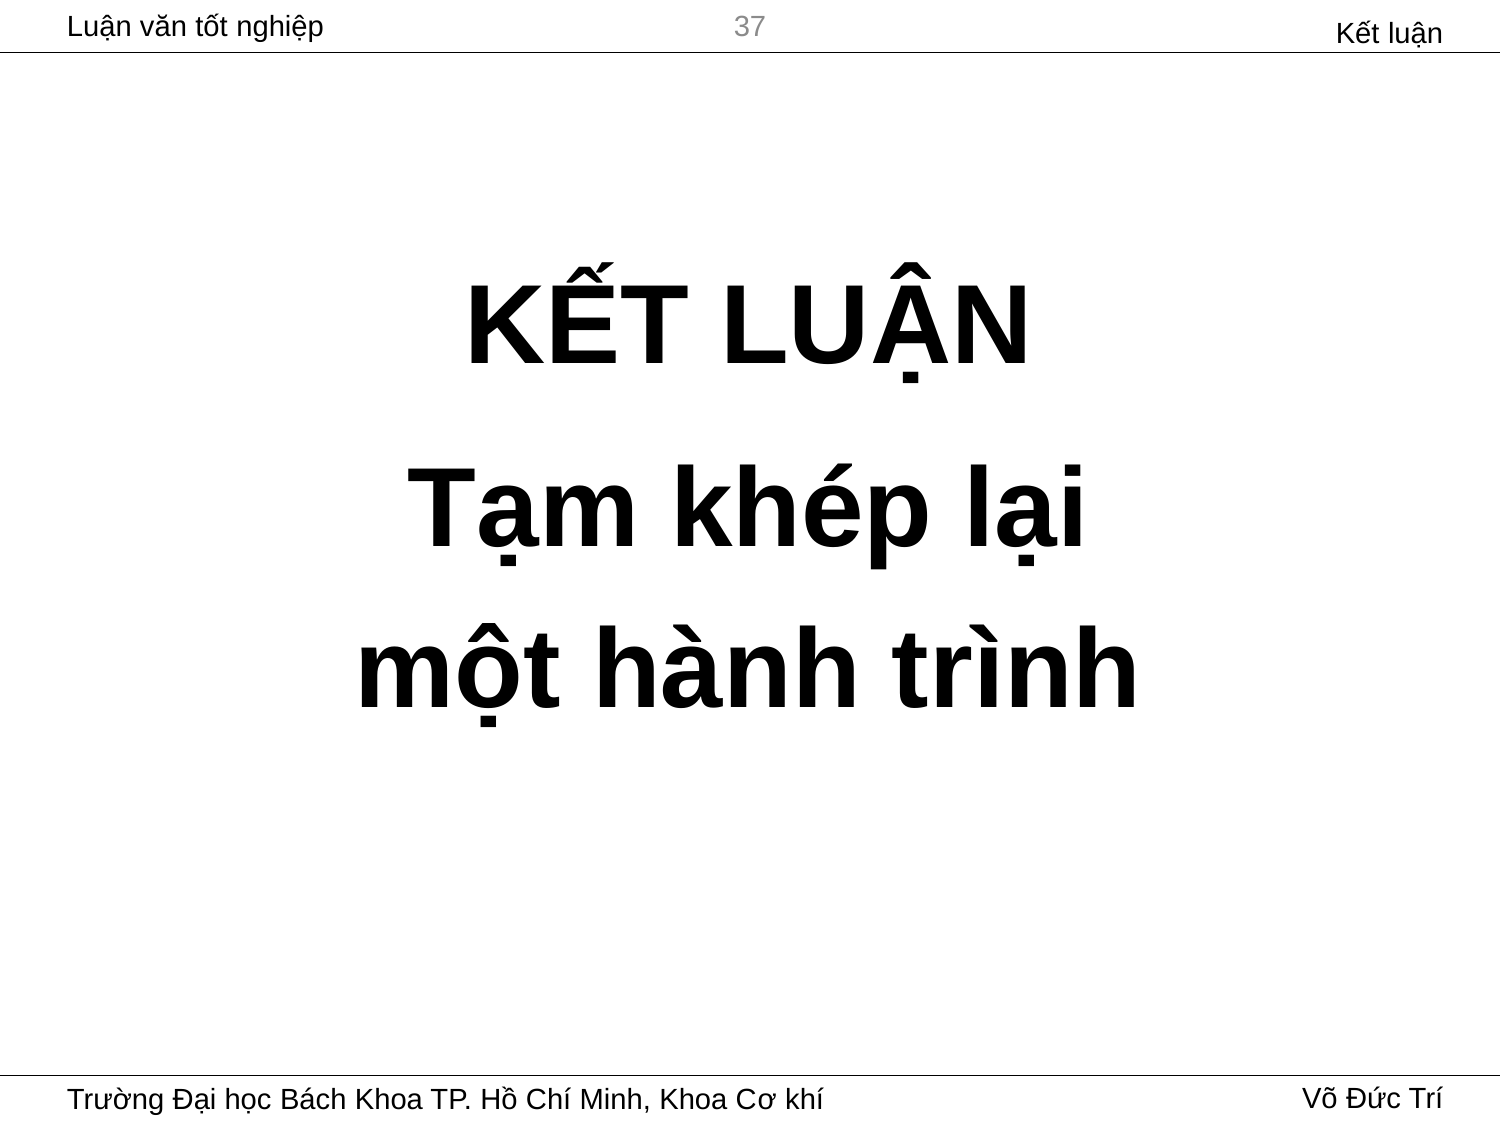

Kết luận
37
KẾT LUẬN
Tạm khép lại
một hành trình